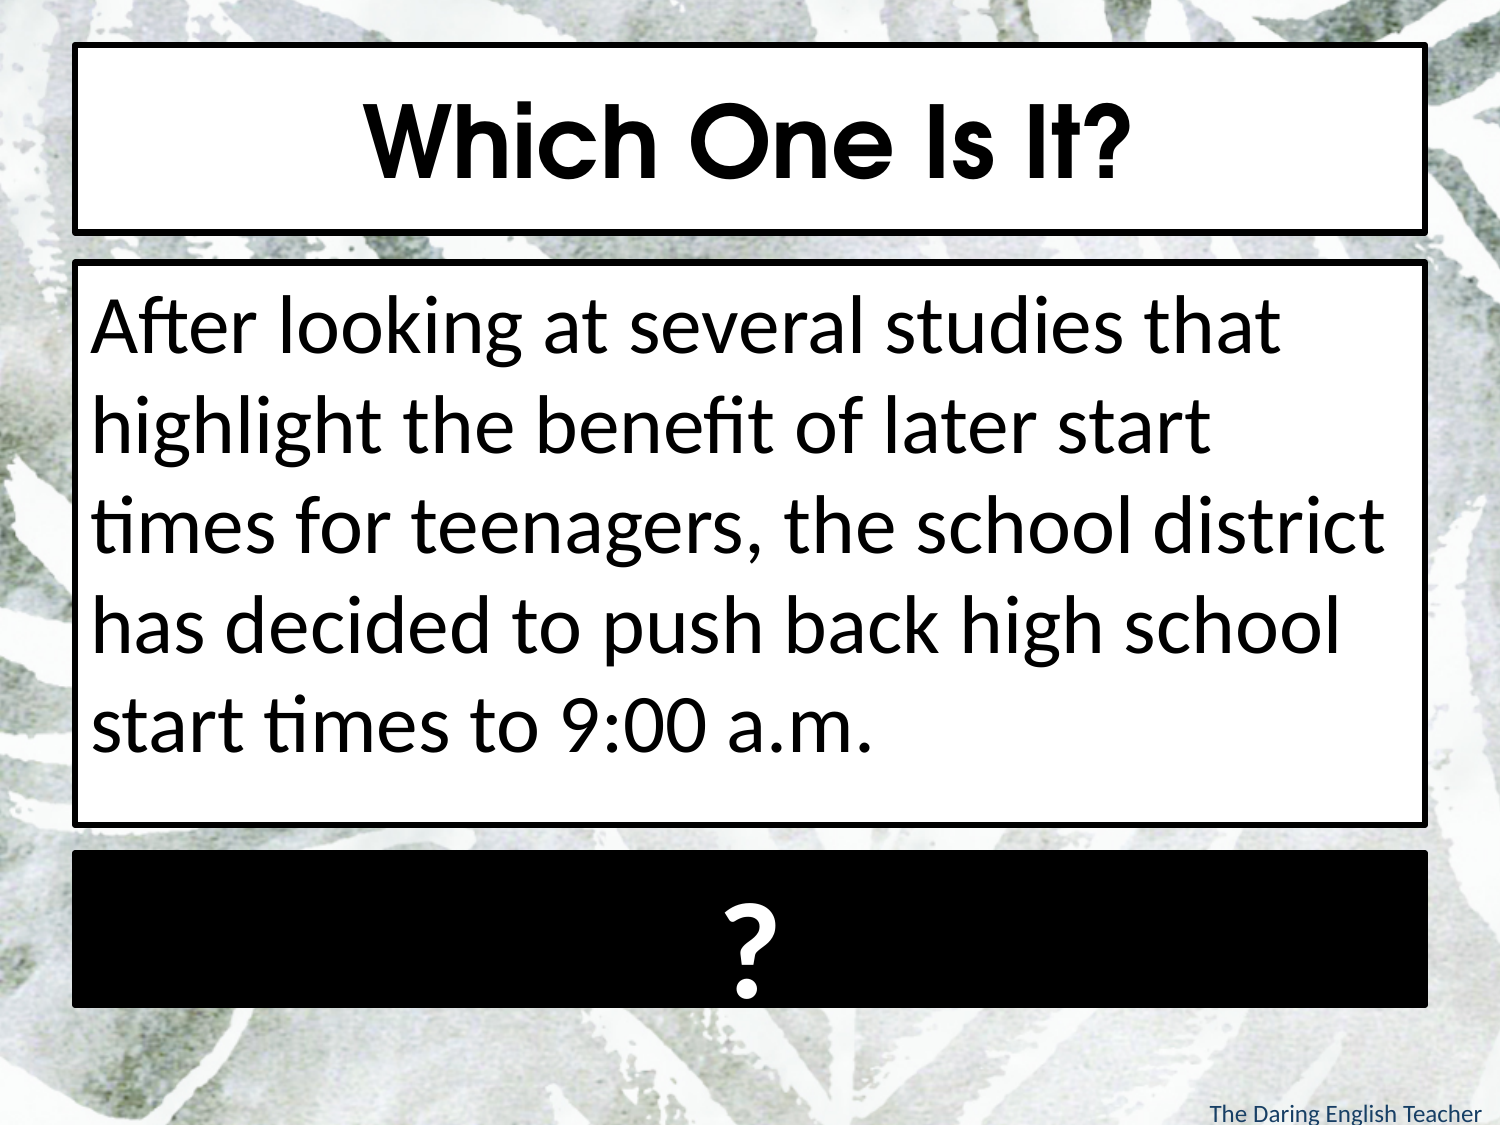

# Which One Is It?
After looking at several studies that highlight the benefit of later start times for teenagers, the school district has decided to push back high school start times to 9:00 a.m.
?